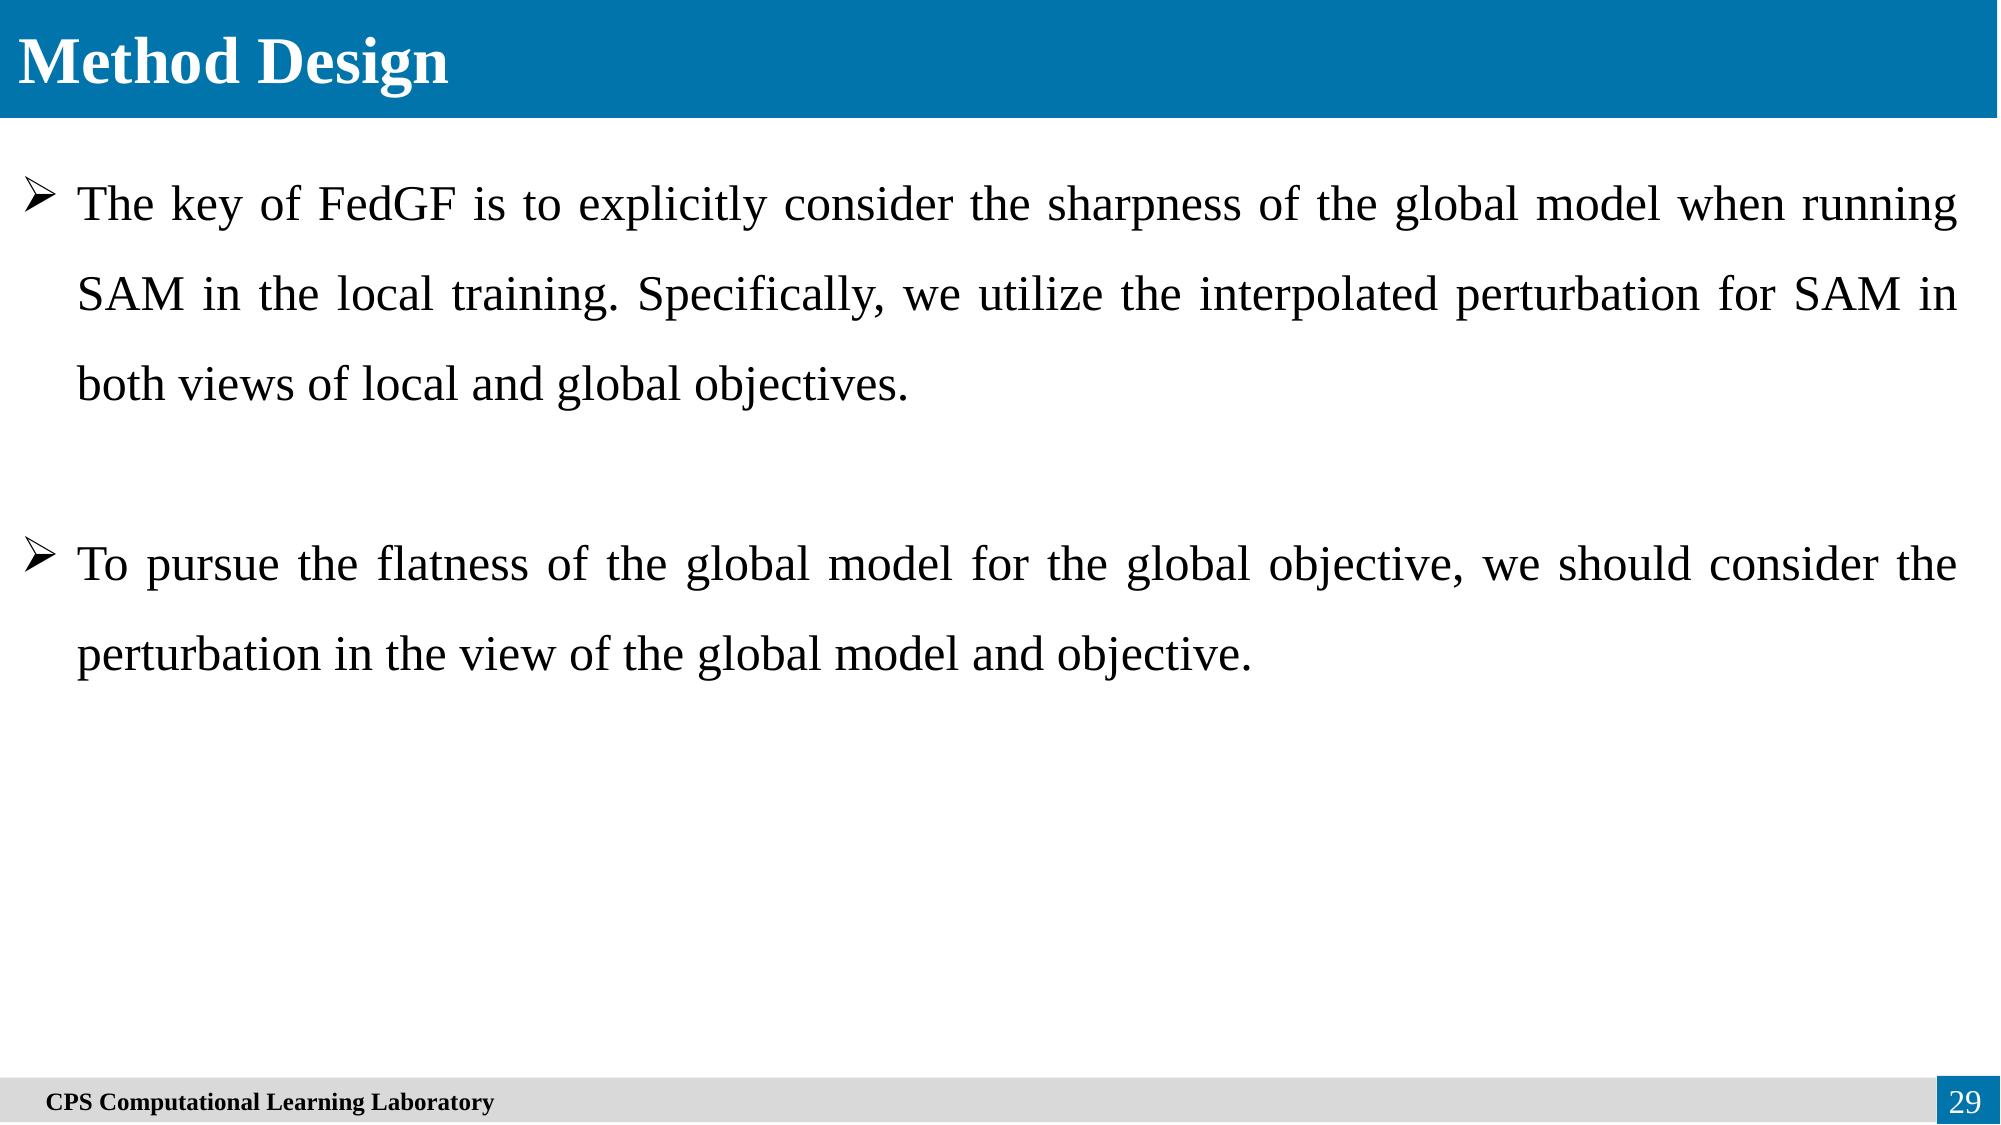

Method Design
The key of FedGF is to explicitly consider the sharpness of the global model when running SAM in the local training. Specifically, we utilize the interpolated perturbation for SAM in both views of local and global objectives.

To pursue the flatness of the global model for the global objective, we should consider the perturbation in the view of the global model and objective.
29
　CPS Computational Learning Laboratory